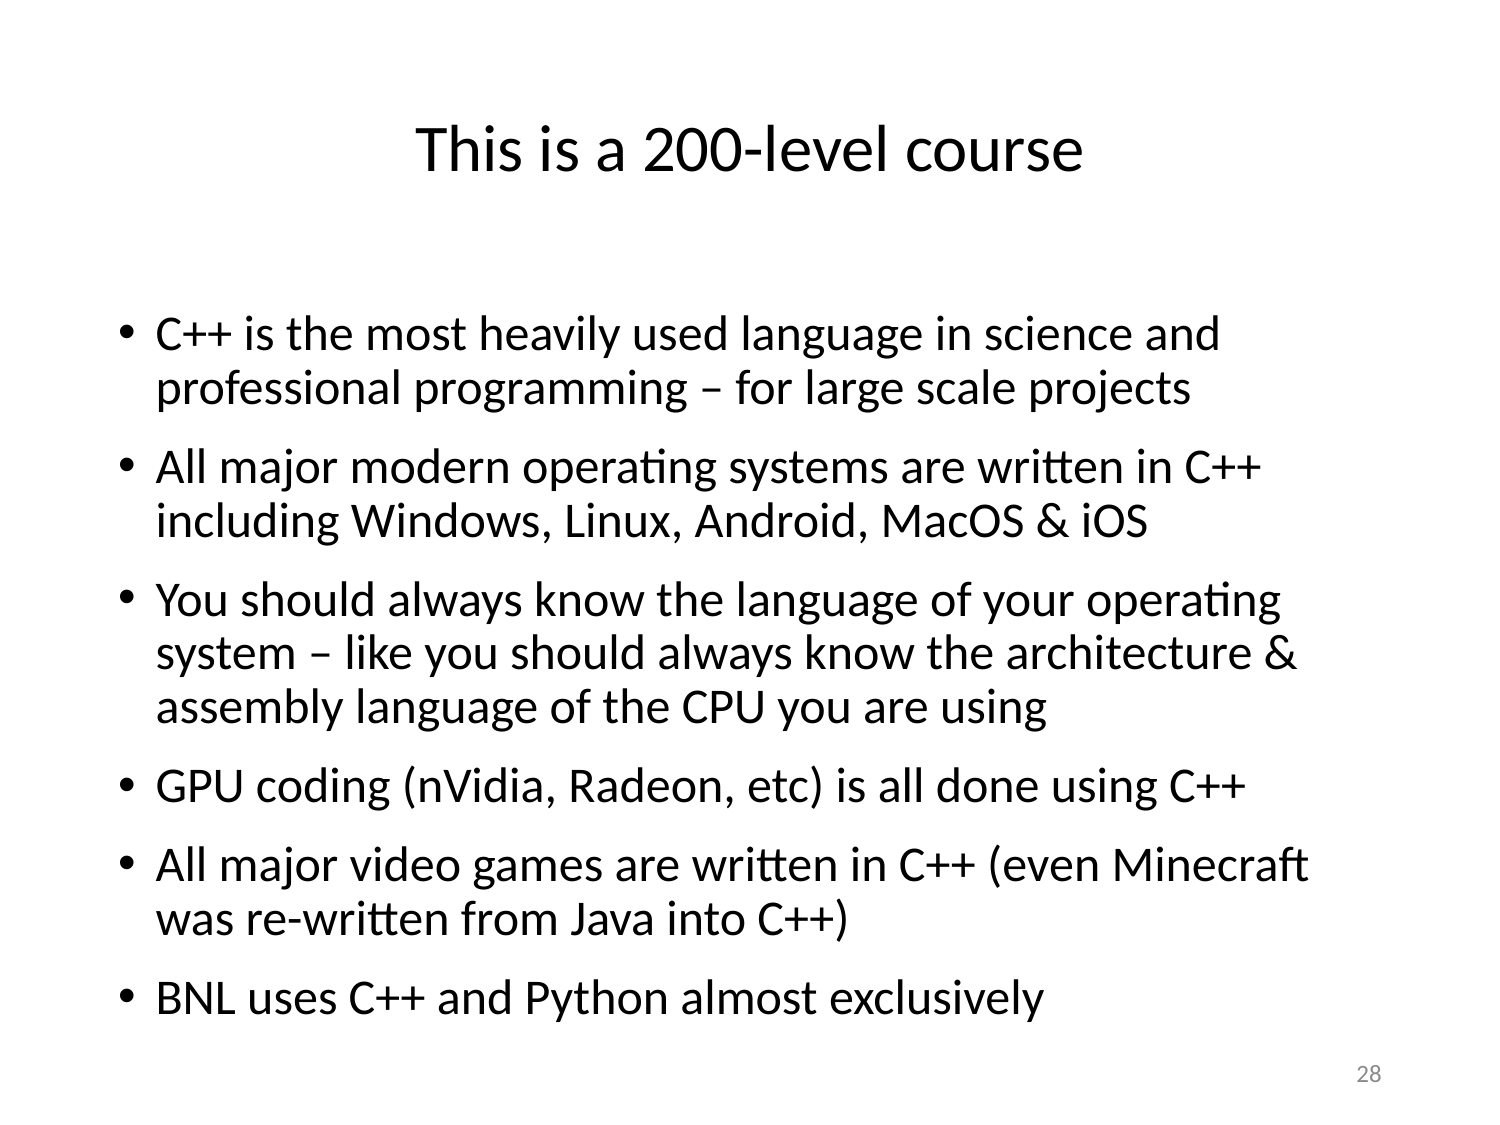

# This is a 200-level course
C++ is the most heavily used language in science and professional programming – for large scale projects
All major modern operating systems are written in C++  including Windows, Linux, Android, MacOS & iOS
You should always know the language of your operating system – like you should always know the architecture & assembly language of the CPU you are using
GPU coding (nVidia, Radeon, etc) is all done using C++
All major video games are written in C++ (even Minecraft was re-written from Java into C++)
BNL uses C++ and Python almost exclusively

28